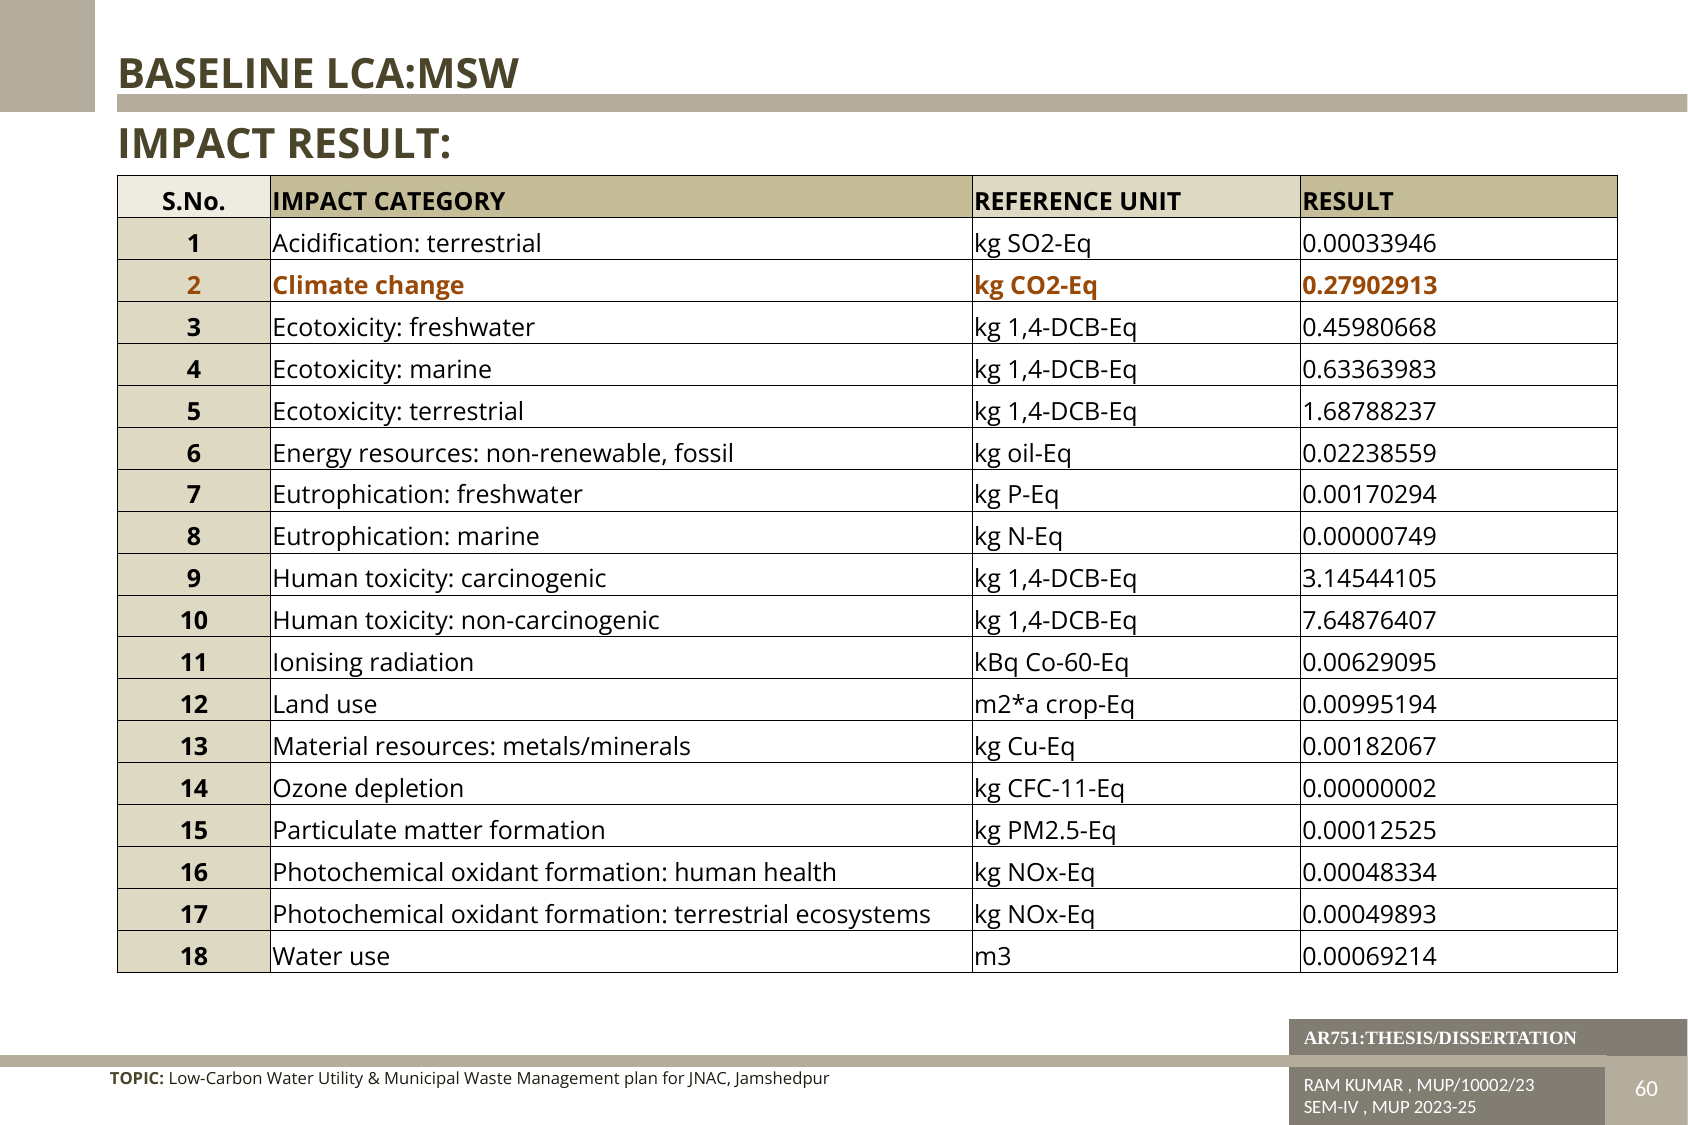

BASELINE LCA:MSW

IMPACT RESULT:
| S.No. | IMPACT CATEGORY | REFERENCE UNIT | RESULT |
| --- | --- | --- | --- |
| 1 | Acidification: terrestrial | kg SO2-Eq | 0.00033946 |
| 2 | Climate change | kg CO2-Eq | 0.27902913 |
| 3 | Ecotoxicity: freshwater | kg 1,4-DCB-Eq | 0.45980668 |
| 4 | Ecotoxicity: marine | kg 1,4-DCB-Eq | 0.63363983 |
| 5 | Ecotoxicity: terrestrial | kg 1,4-DCB-Eq | 1.68788237 |
| 6 | Energy resources: non-renewable, fossil | kg oil-Eq | 0.02238559 |
| 7 | Eutrophication: freshwater | kg P-Eq | 0.00170294 |
| 8 | Eutrophication: marine | kg N-Eq | 0.00000749 |
| 9 | Human toxicity: carcinogenic | kg 1,4-DCB-Eq | 3.14544105 |
| 10 | Human toxicity: non-carcinogenic | kg 1,4-DCB-Eq | 7.64876407 |
| 11 | Ionising radiation | kBq Co-60-Eq | 0.00629095 |
| 12 | Land use | m2\*a crop-Eq | 0.00995194 |
| 13 | Material resources: metals/minerals | kg Cu-Eq | 0.00182067 |
| 14 | Ozone depletion | kg CFC-11-Eq | 0.00000002 |
| 15 | Particulate matter formation | kg PM2.5-Eq | 0.00012525 |
| 16 | Photochemical oxidant formation: human health | kg NOx-Eq | 0.00048334 |
| 17 | Photochemical oxidant formation: terrestrial ecosystems | kg NOx-Eq | 0.00049893 |
| 18 | Water use | m3 | 0.00069214 |

AR751:THESIS/DISSERTATION

TOPIC: Low-Carbon Water Utility & Municipal Waste Management plan for JNAC, Jamshedpur

RAM KUMAR , MUP/10002/23
SEM-IV , MUP 2023-25

DISSERTATION & PLANNING SEMINAR

60